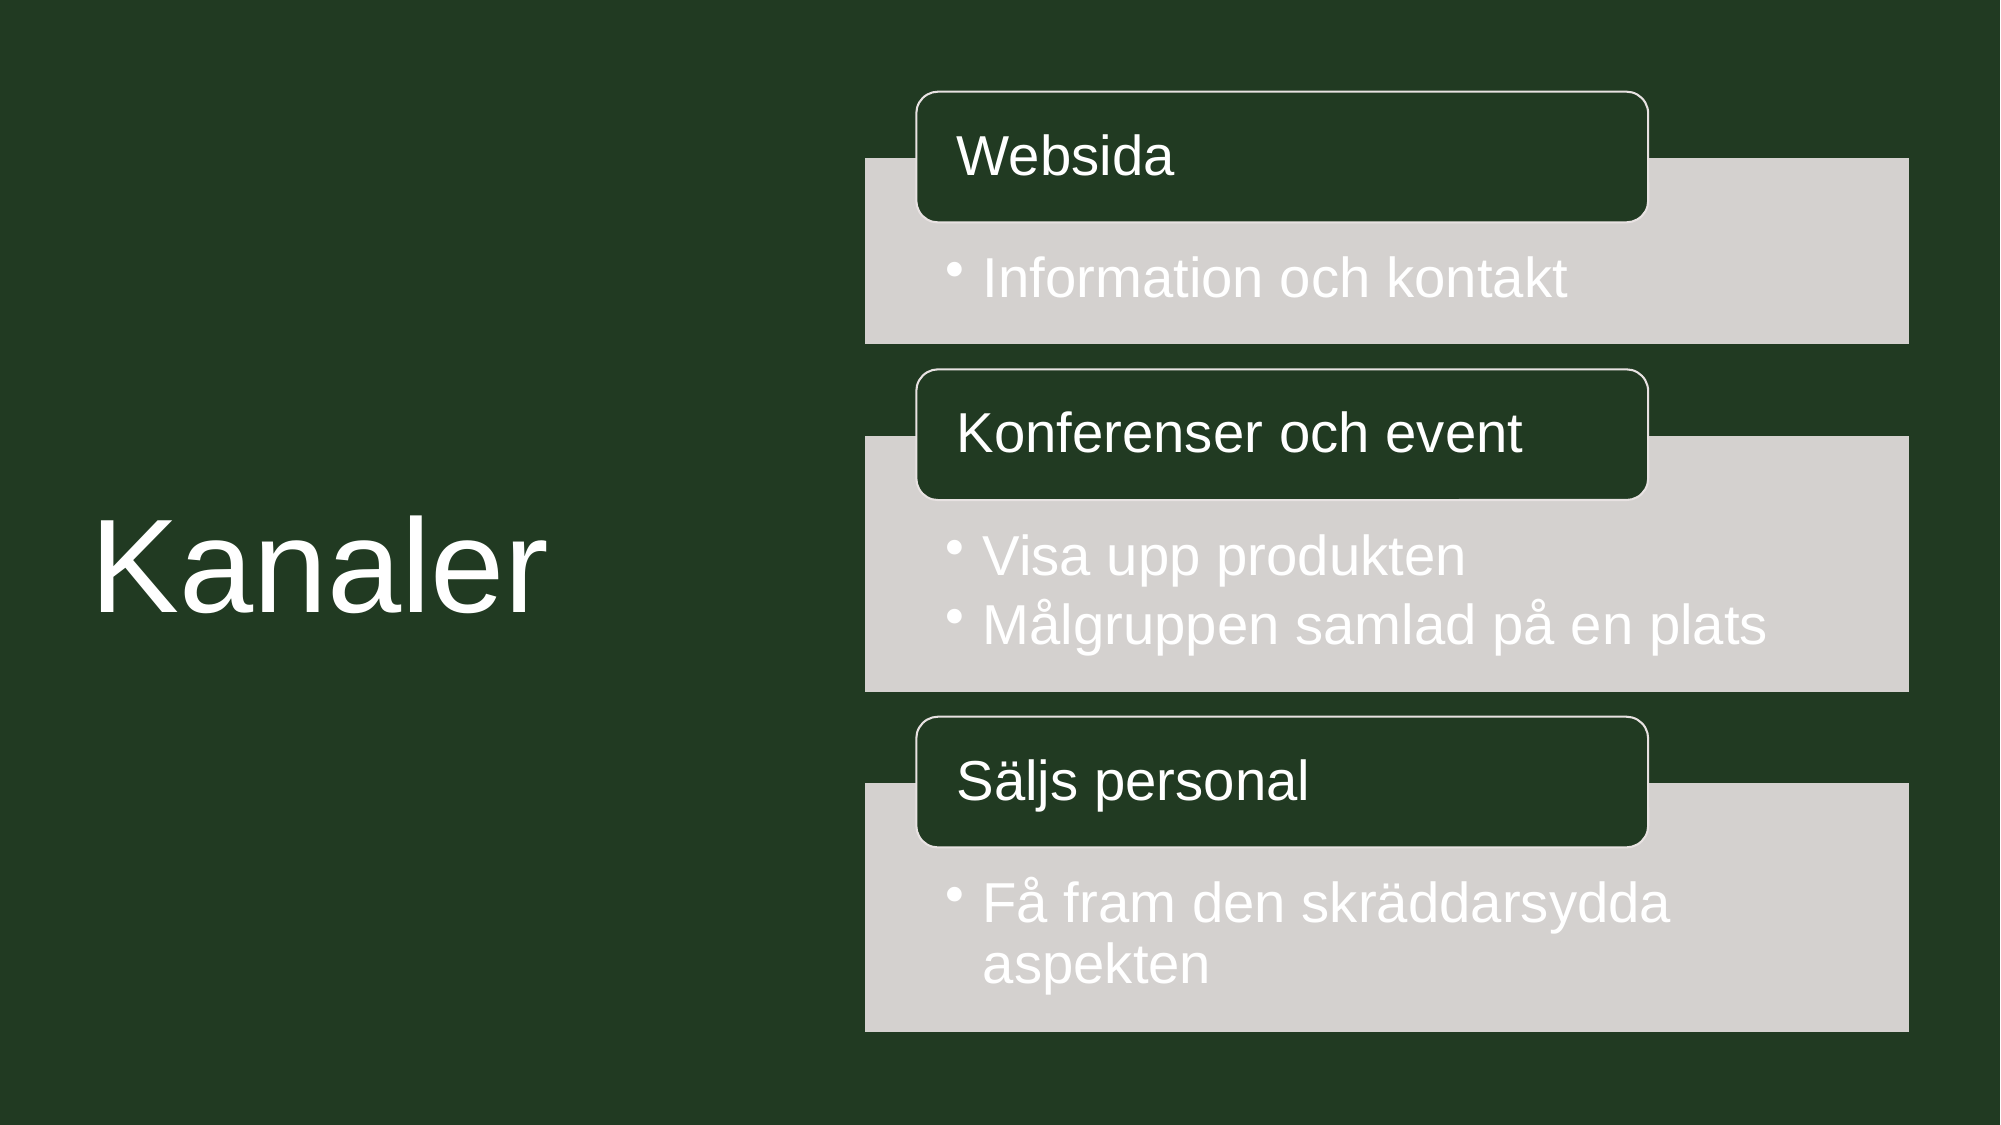

Information och kontakt
Websida
Visa upp produkten
Målgruppen samlad på en plats
Konferenser och event
Få fram den skräddarsydda aspekten
Säljs personal
# Kanaler